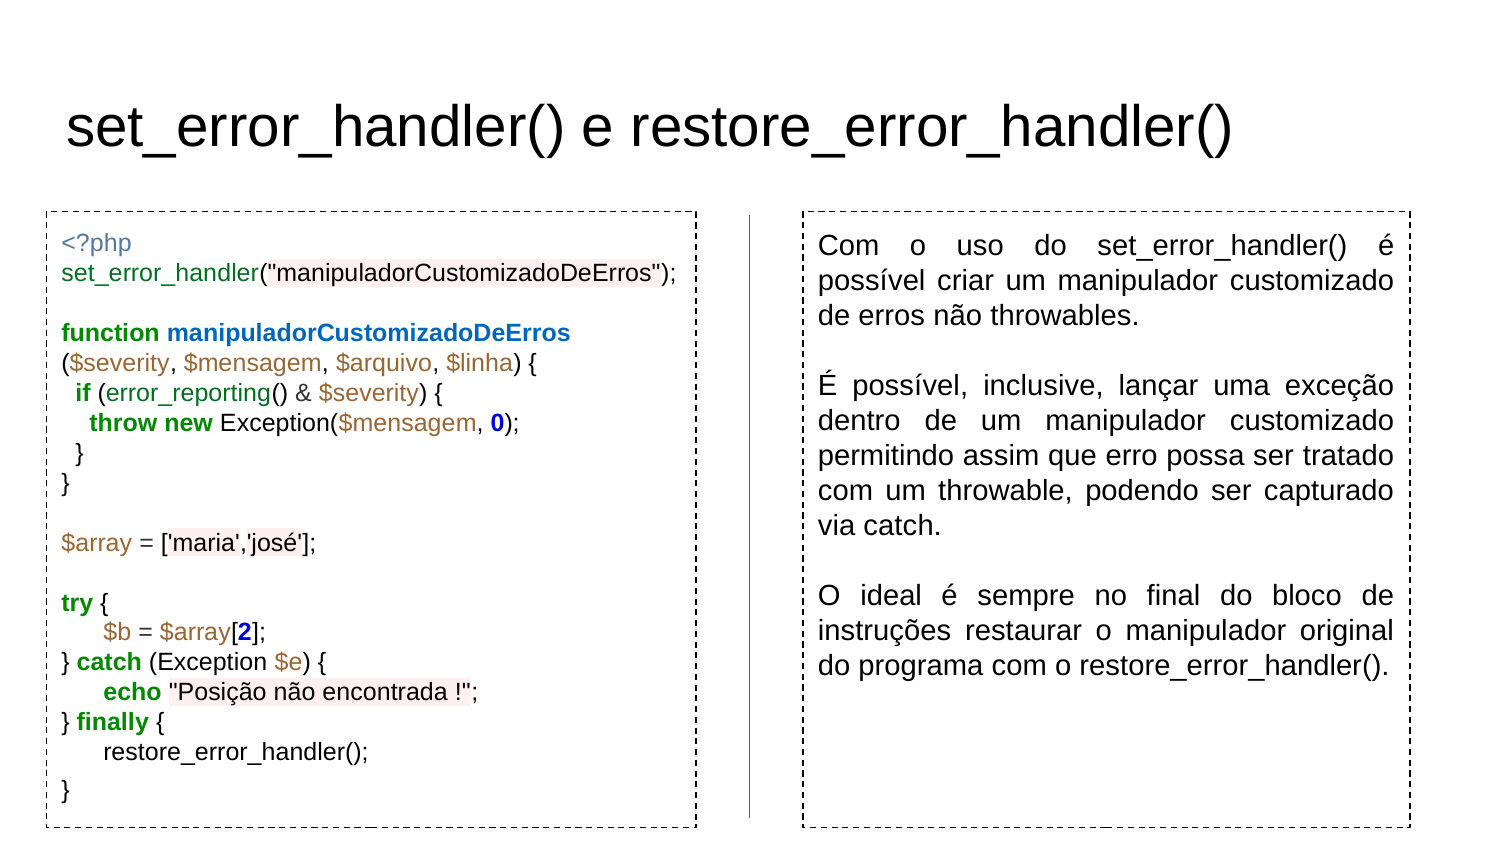

# set_error_handler() e restore_error_handler()
<?php
set_error_handler("manipuladorCustomizadoDeErros");

function manipuladorCustomizadoDeErros ($severity, $mensagem, $arquivo, $linha) {
  if (error_reporting() & $severity) {
    throw new Exception($mensagem, 0);
  }
}

$array = ['maria','josé'];

try {
      $b = $array[2];
} catch (Exception $e) {
      echo "Posição não encontrada !";
} finally {
      restore_error_handler();
}

Com o uso do set_error_handler() é possível criar um manipulador customizado de erros não throwables.

É possível, inclusive, lançar uma exceção dentro de um manipulador customizado permitindo assim que erro possa ser tratado com um throwable, podendo ser capturado via catch.

O ideal é sempre no final do bloco de instruções restaurar o manipulador original do programa com o restore_error_handler().